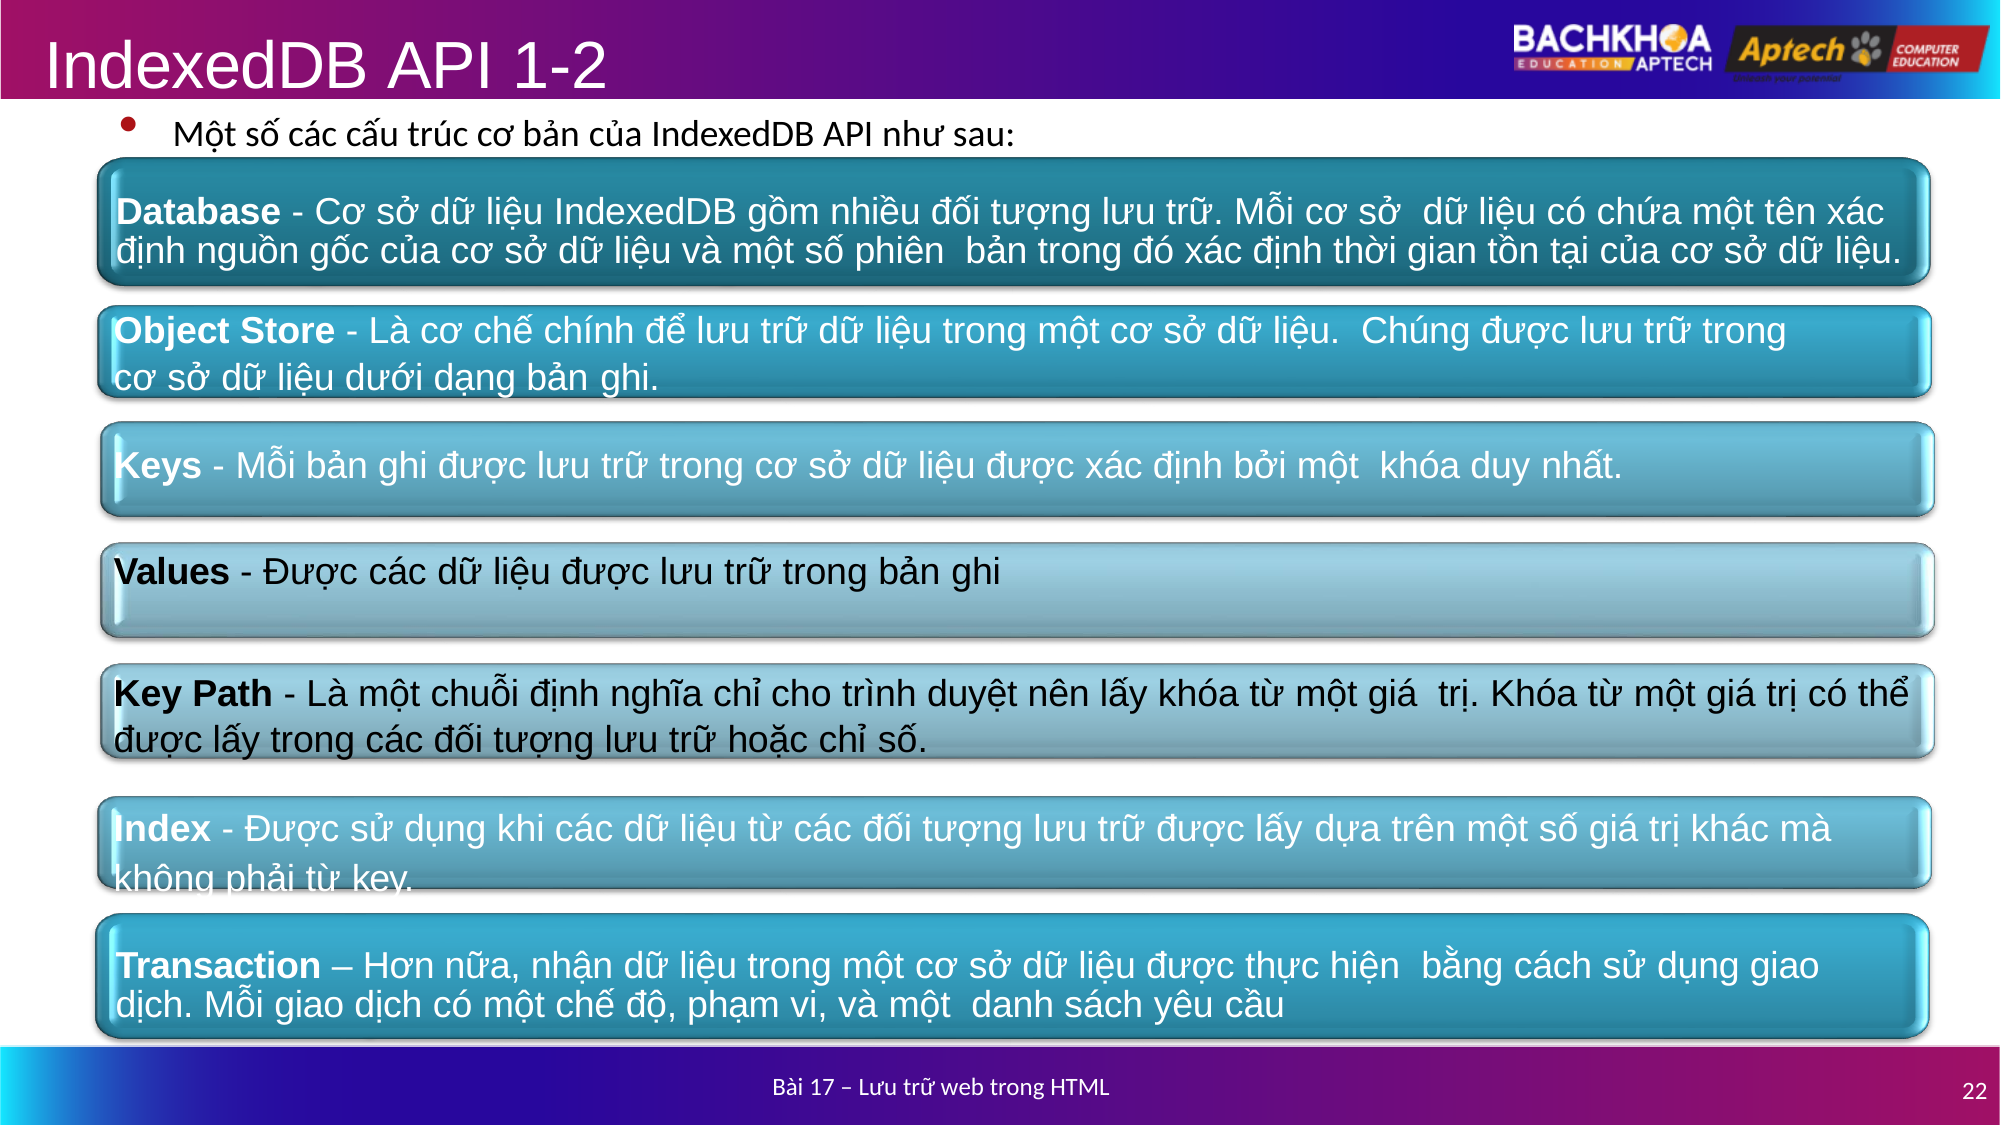

# IndexedDB API 1-2
Một số các cấu trúc cơ bản của IndexedDB API như sau:
Database - Cơ sở dữ liệu IndexedDB gồm nhiều đối tượng lưu trữ. Mỗi cơ sở  dữ liệu có chứa một tên xác định nguồn gốc của cơ sở dữ liệu và một số phiên  bản trong đó xác định thời gian tồn tại của cơ sở dữ liệu.
Object Store - Là cơ chế chính để lưu trữ dữ liệu trong một cơ sở dữ liệu.  Chúng được lưu trữ trong cơ sở dữ liệu dưới dạng bản ghi.
Keys - Mỗi bản ghi được lưu trữ trong cơ sở dữ liệu được xác định bởi một  khóa duy nhất.

Values - Được các dữ liệu được lưu trữ trong bản ghi

Key Path - Là một chuỗi định nghĩa chỉ cho trình duyệt nên lấy khóa từ một giá  trị. Khóa từ một giá trị có thể được lấy trong các đối tượng lưu trữ hoặc chỉ số.
Index - Được sử dụng khi các dữ liệu từ các đối tượng lưu trữ được lấy dựa trên một số giá trị khác mà không phải từ key.

Transaction – Hơn nữa, nhận dữ liệu trong một cơ sở dữ liệu được thực hiện  bằng cách sử dụng giao dịch. Mỗi giao dịch có một chế độ, phạm vi, và một  danh sách yêu cầu

Bài 17 – Lưu trữ web trong HTML
22